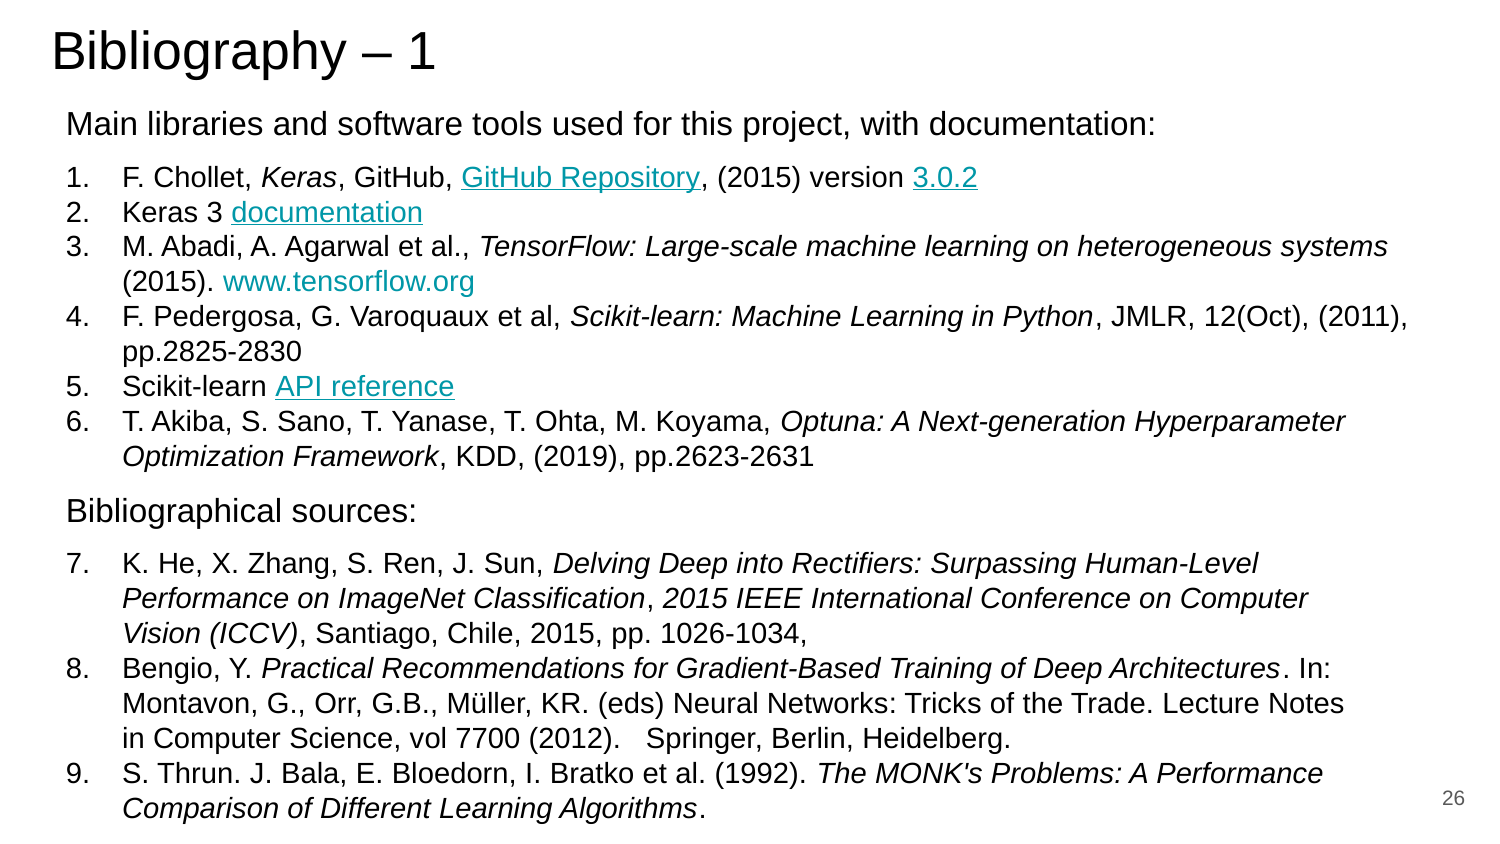

# Bibliography – 1
Main libraries and software tools used for this project, with documentation:
F. Chollet, Keras, GitHub, GitHub Repository, (2015) version 3.0.2
Keras 3 documentation
M. Abadi, A. Agarwal et al., TensorFlow: Large-scale machine learning on heterogeneous systems (2015). www.tensorflow.org
F. Pedergosa, G. Varoquaux et al, Scikit-learn: Machine Learning in Python, JMLR, 12(Oct), (2011), pp.2825-2830
Scikit-learn API reference
T. Akiba, S. Sano, T. Yanase, T. Ohta, M. Koyama, Optuna: A Next-generation Hyperparameter Optimization Framework, KDD, (2019), pp.2623-2631
Bibliographical sources:
K. He, X. Zhang, S. Ren, J. Sun, Delving Deep into Rectifiers: Surpassing Human-Level Performance on ImageNet Classification, 2015 IEEE International Conference on Computer Vision (ICCV), Santiago, Chile, 2015, pp. 1026-1034,
Bengio, Y. Practical Recommendations for Gradient-Based Training of Deep Architectures. In: Montavon, G., Orr, G.B., Müller, KR. (eds) Neural Networks: Tricks of the Trade. Lecture Notes in Computer Science, vol 7700 (2012).   Springer, Berlin, Heidelberg.
S. Thrun. J. Bala, E. Bloedorn, I. Bratko et al. (1992). The MONK's Problems: A Performance Comparison of Different Learning Algorithms.
26